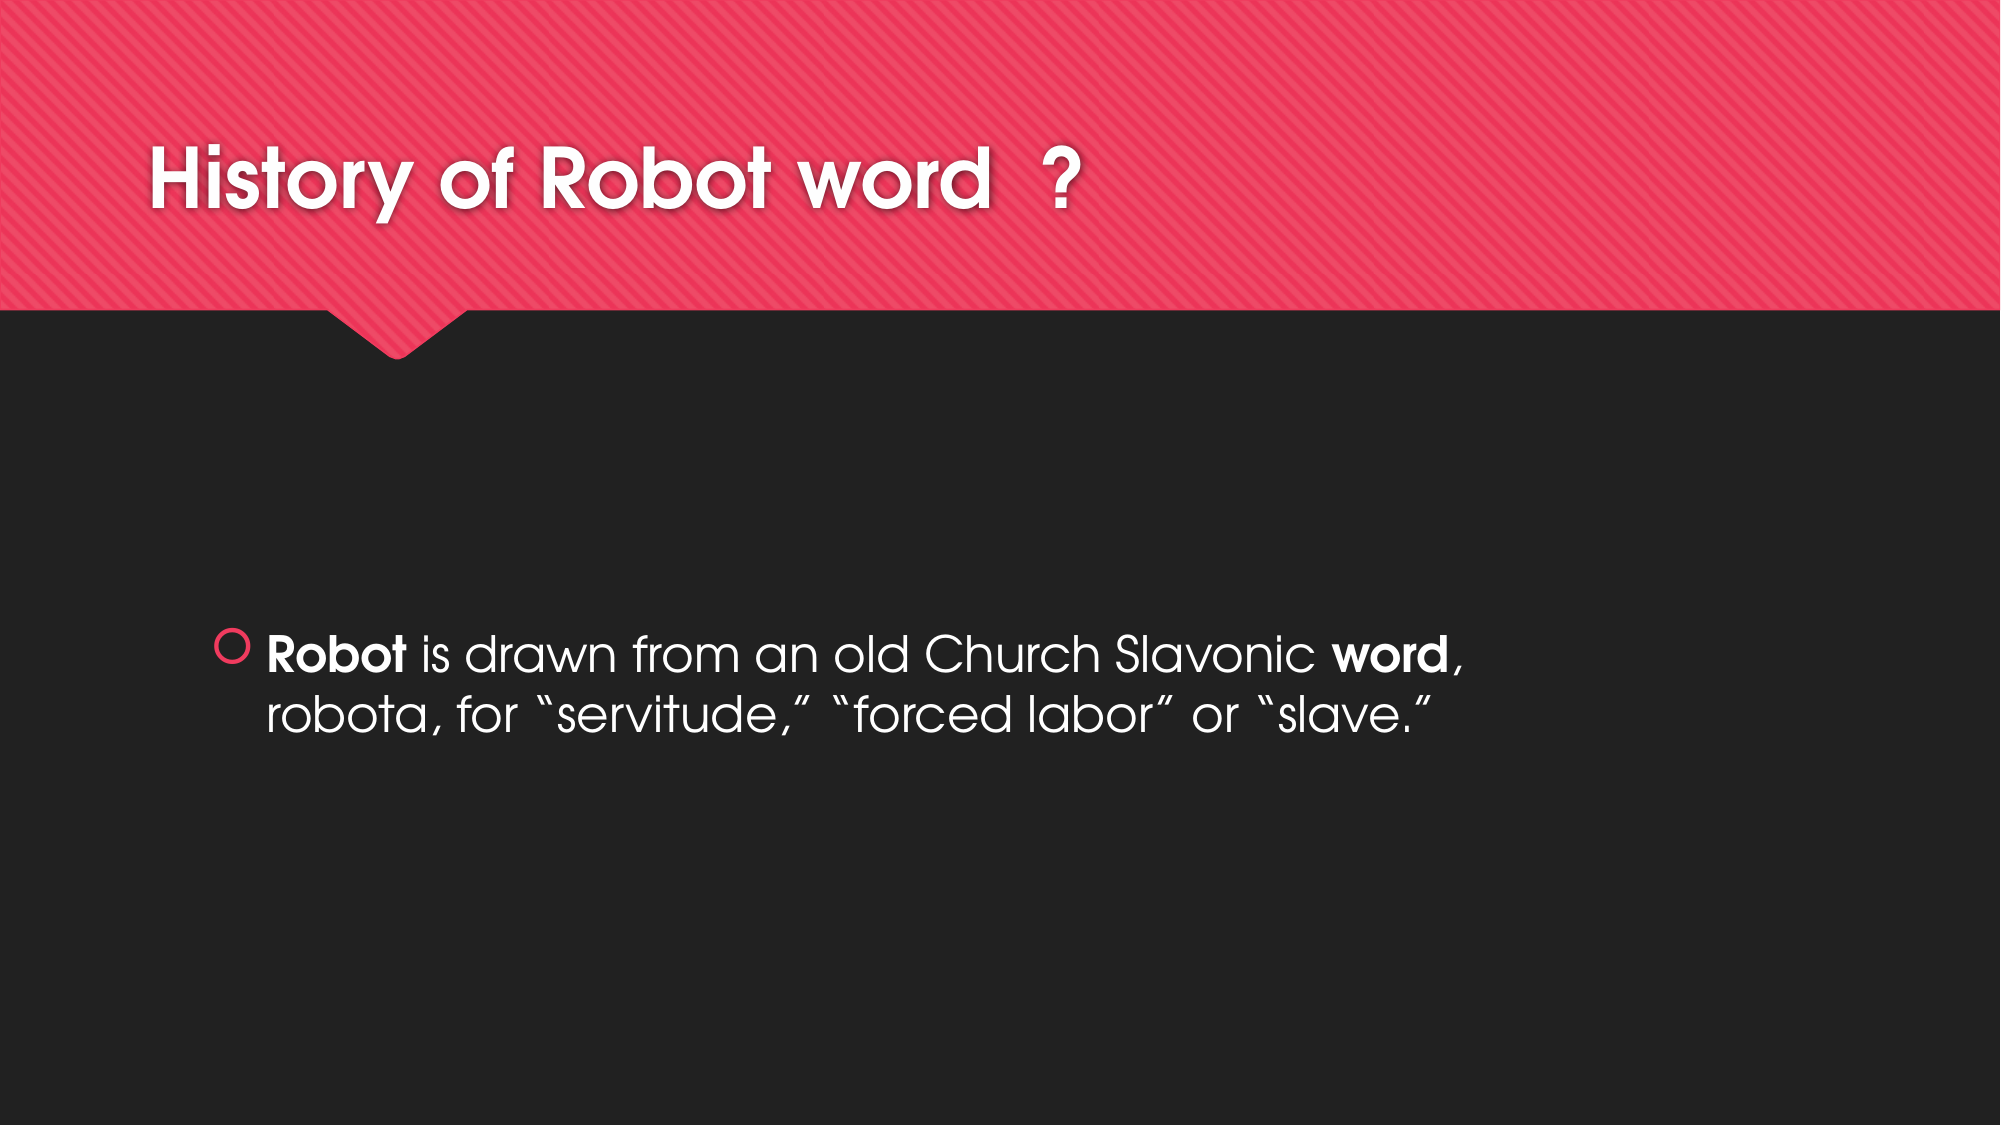

# History of Robot word  ?

Robot is drawn from an old Church Slavonic word, robota, for “servitude,” “forced labor” or “slave.”